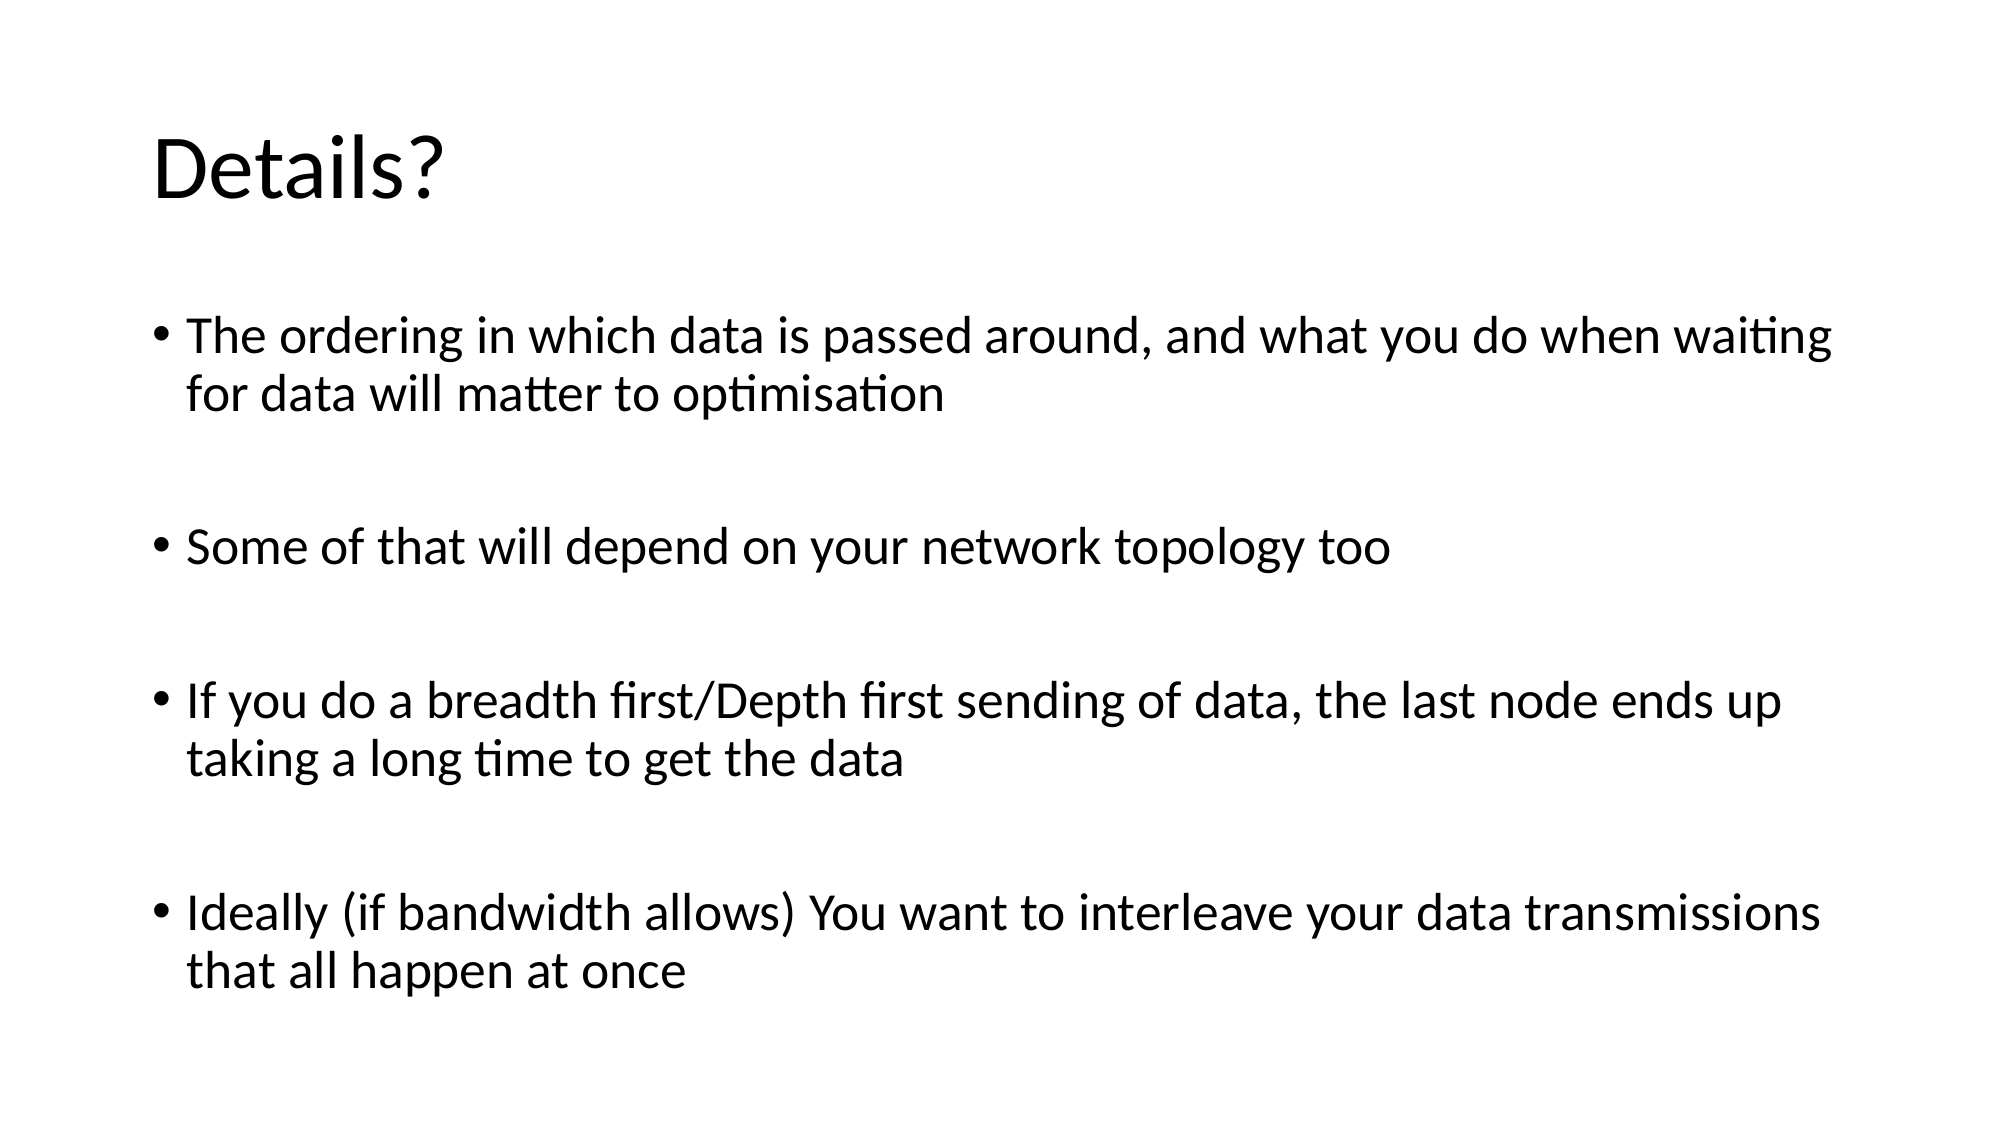

# Details?
The ordering in which data is passed around, and what you do when waiting for data will matter to optimisation

Some of that will depend on your network topology too

If you do a breadth first/Depth first sending of data, the last node ends up taking a long time to get the data

Ideally (if bandwidth allows) You want to interleave your data transmissions that all happen at once